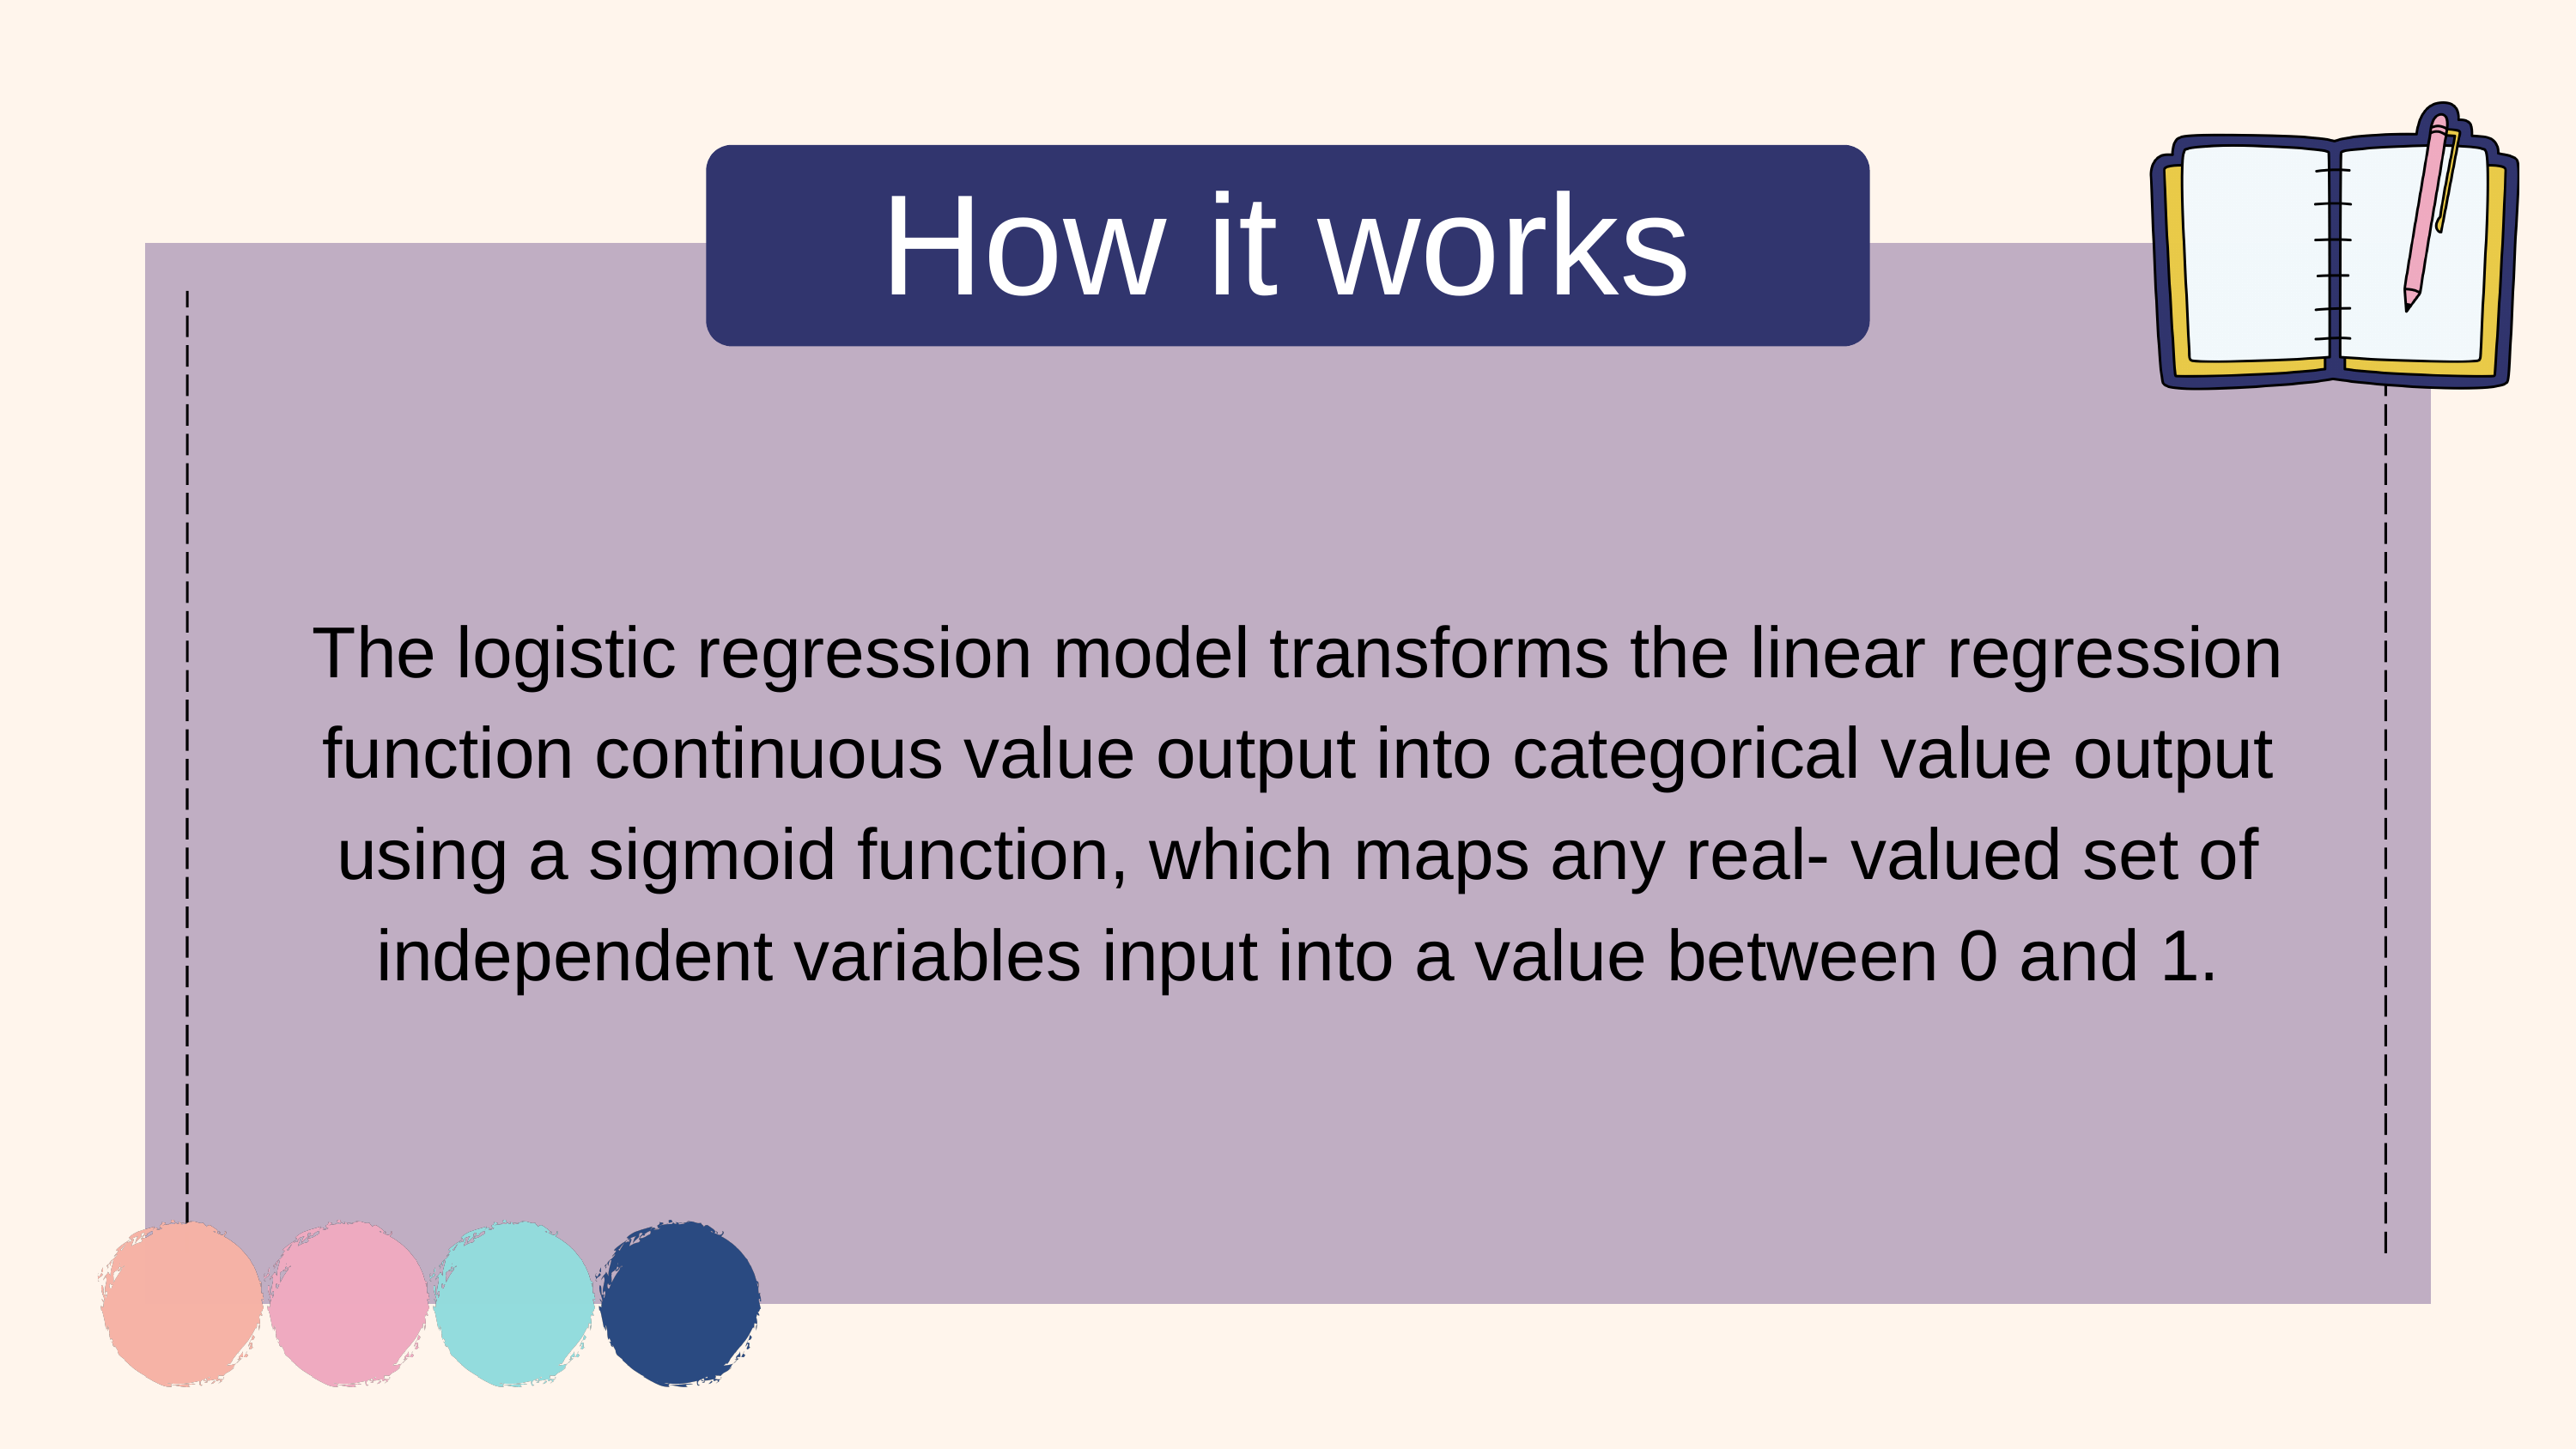

How it works

The logistic regression model transforms the linear regression function continuous value output into categorical value output using a sigmoid function, which maps any real- valued set of independent variables input into a value between 0 and 1.